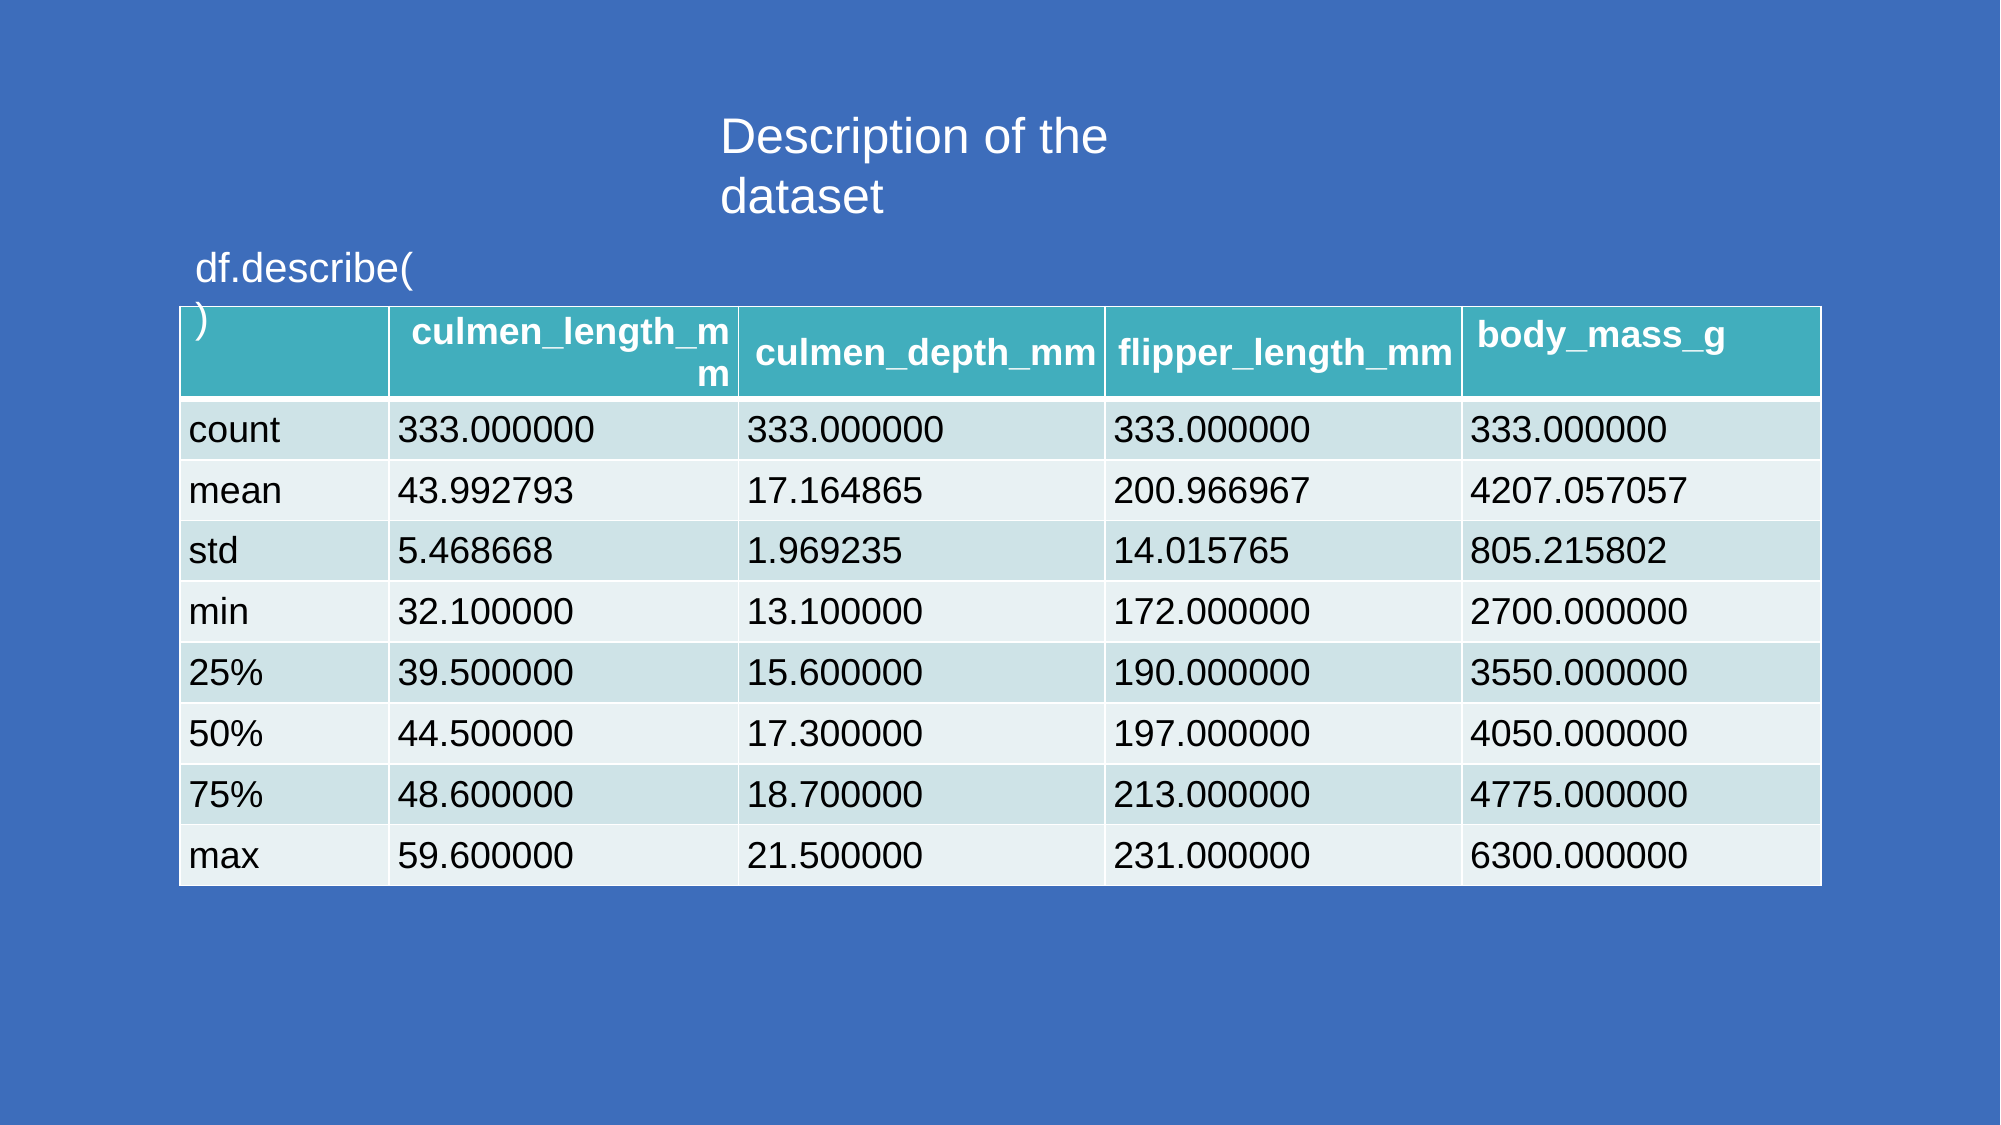

Description of the dataset
df.describe()
|  | culmen\_length\_mm | culmen\_depth\_mm | flipper\_length\_mm | body\_mass\_g |
| --- | --- | --- | --- | --- |
| count | 333.000000 | 333.000000 | 333.000000 | 333.000000 |
| mean | 43.992793 | 17.164865 | 200.966967 | 4207.057057 |
| std | 5.468668 | 1.969235 | 14.015765 | 805.215802 |
| min | 32.100000 | 13.100000 | 172.000000 | 2700.000000 |
| 25% | 39.500000 | 15.600000 | 190.000000 | 3550.000000 |
| 50% | 44.500000 | 17.300000 | 197.000000 | 4050.000000 |
| 75% | 48.600000 | 18.700000 | 213.000000 | 4775.000000 |
| max | 59.600000 | 21.500000 | 231.000000 | 6300.000000 |